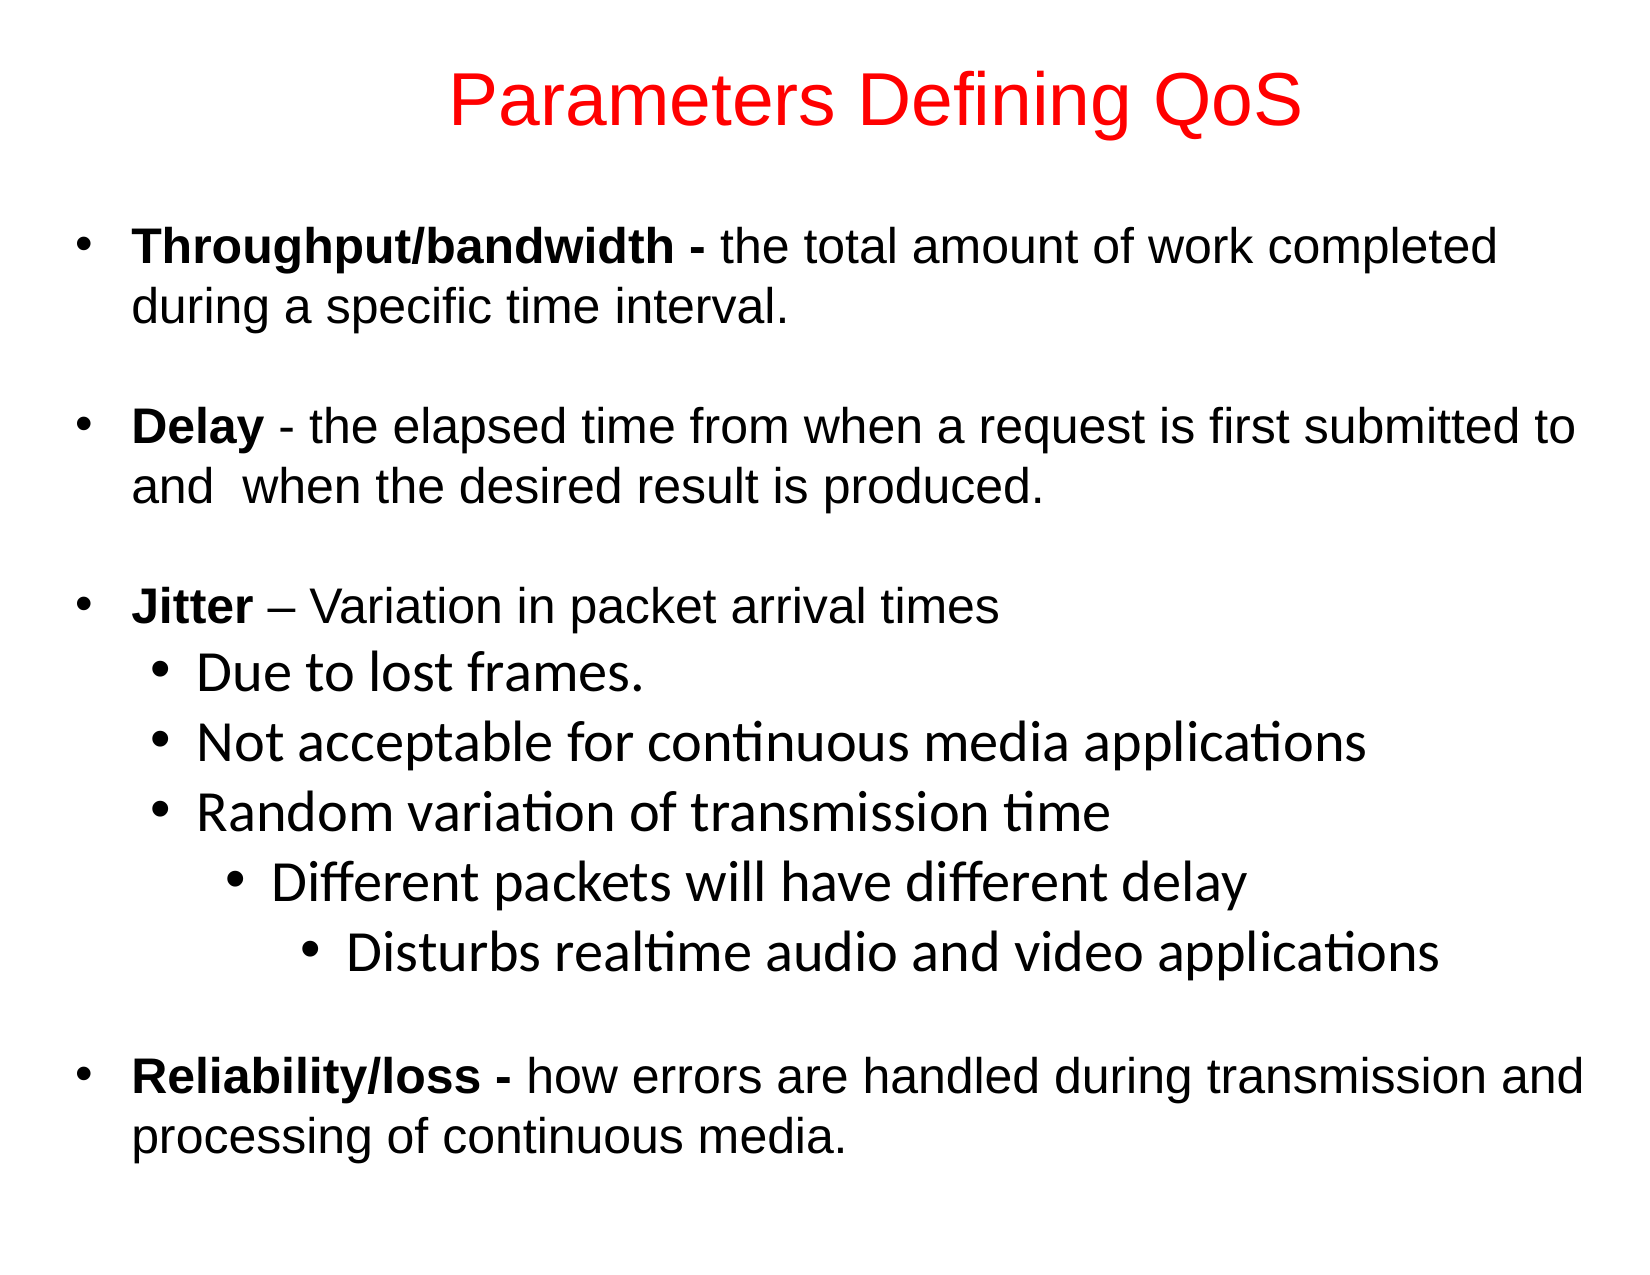

# Parameters Defining QoS
Throughput/bandwidth - the total amount of work completed during a specific time interval.

Delay - the elapsed time from when a request is first submitted to and  when the desired result is produced.

Jitter – Variation in packet arrival times
Due to lost frames.
Not acceptable for continuous media applications
Random variation of transmission time
Different packets will have different delay
Disturbs realtime audio and video applications

Reliability/loss - how errors are handled during transmission and processing of continuous media.